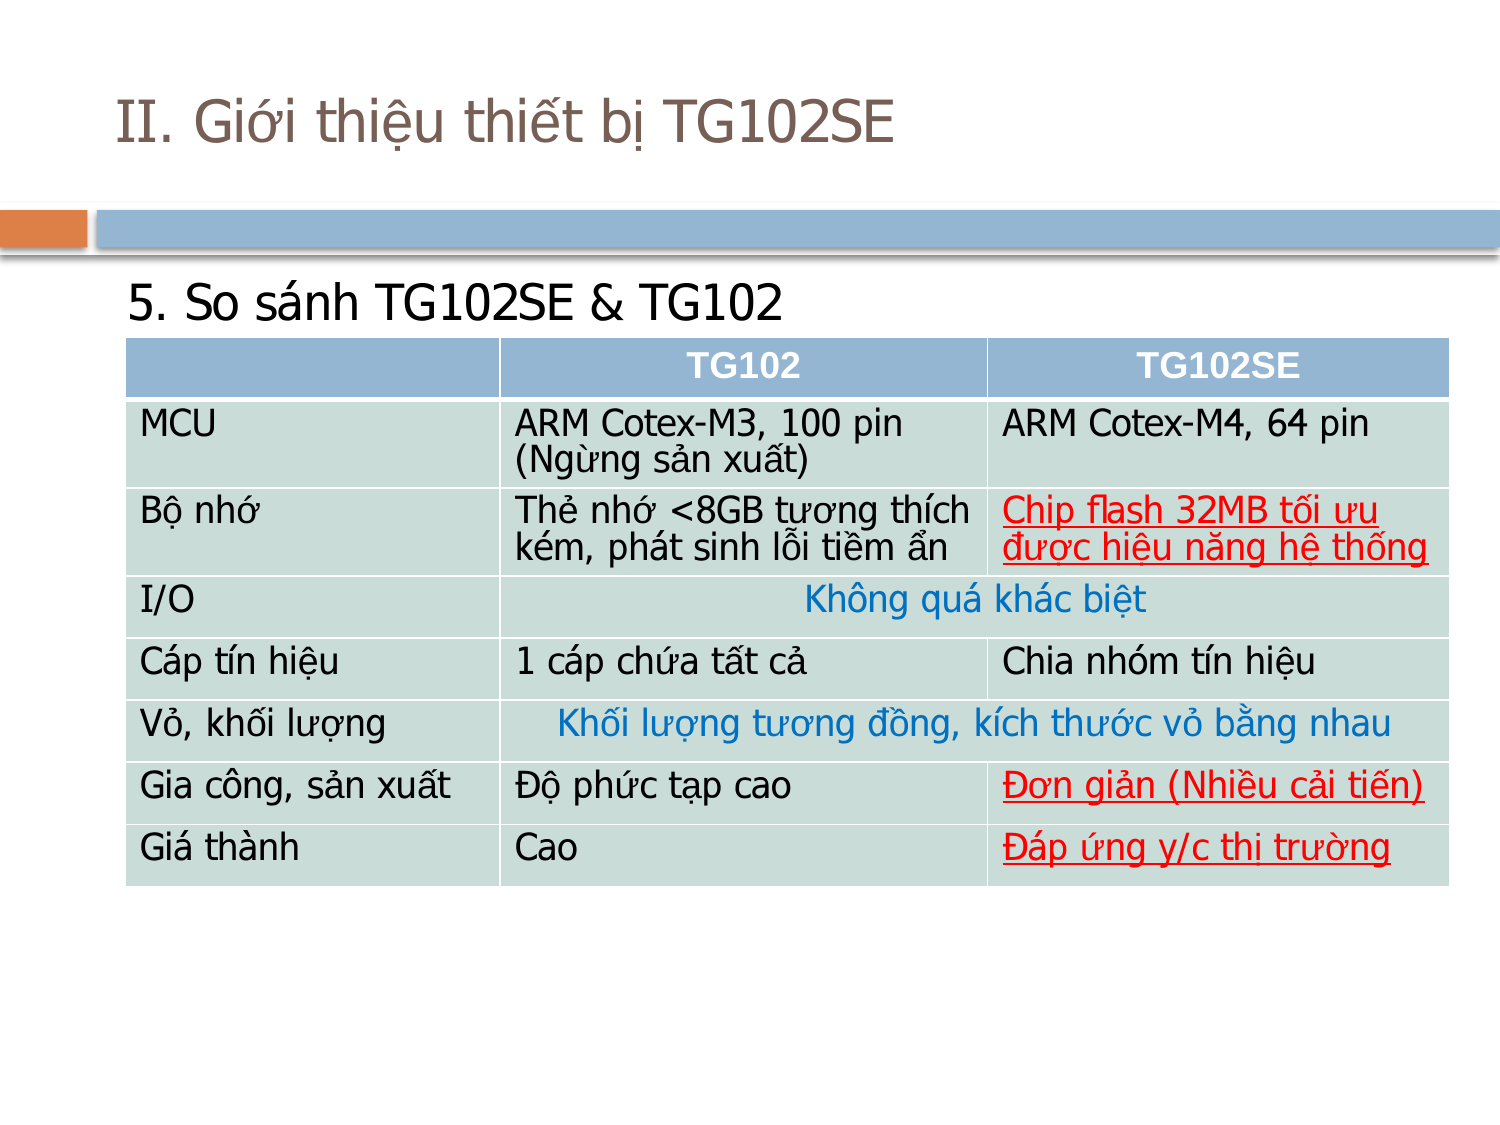

# II. Giới thiệu thiết bị TG102SE
5. So sánh TG102SE & TG102

|  | TG102 | TG102SE |
| --- | --- | --- |
| MCU | ARM Cotex-M3, 100 pin (Ngừng sản xuất) | ARM Cotex-M4, 64 pin |
| Bộ nhớ | Thẻ nhớ <8GB tương thích kém, phát sinh lỗi tiềm ẩn | Chip flash 32MB tối ưu được hiệu năng hệ thống |
| I/O | Không quá khác biệt |  |
| Cáp tín hiệu | 1 cáp chứa tất cả | Chia nhóm tín hiệu |
| Vỏ, khối lượng | Khối lượng tương đồng, kích thước vỏ bằng nhau |  |
| Gia công, sản xuất | Độ phức tạp cao | Đơn giản (Nhiều cải tiến) |
| Giá thành | Cao | Đáp ứng y/c thị trường |